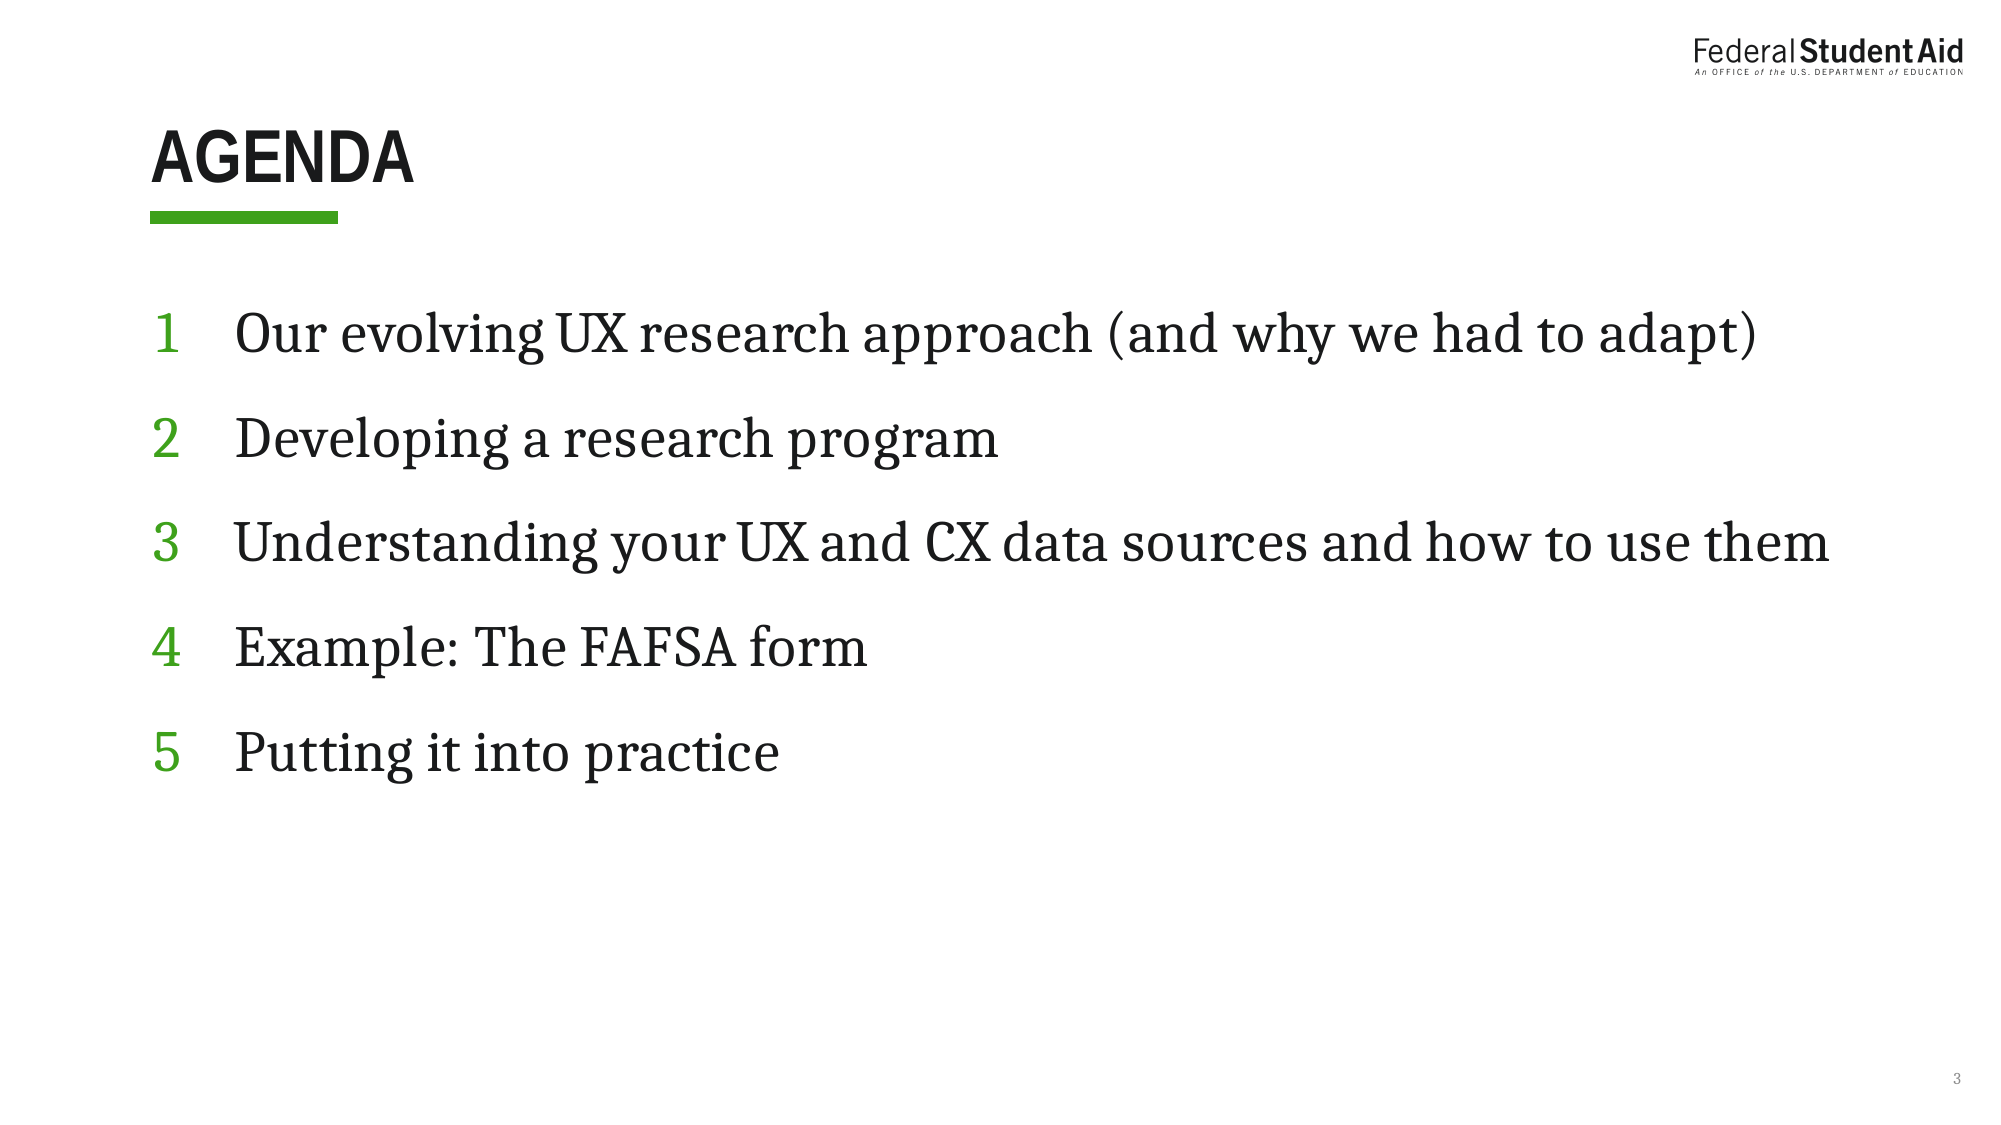

# Agenda
Our evolving UX research approach (and why we had to adapt)
Developing a research program
Understanding your UX and CX data sources and how to use them
Example: The FAFSA form
Putting it into practice

3